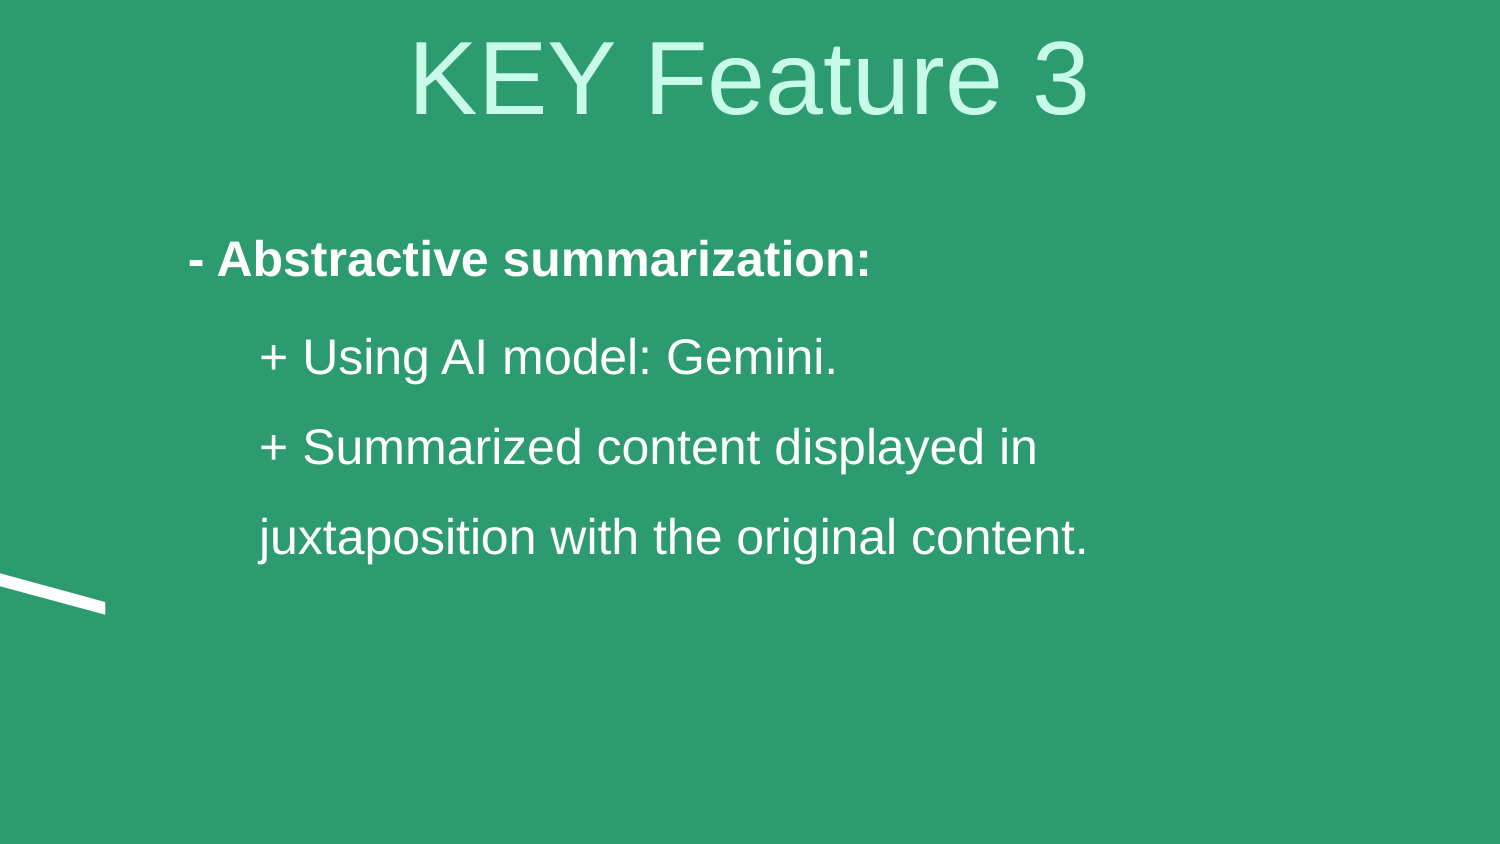

# KEY Feature 3
- Abstractive summarization:
+ Using AI model: Gemini.
+ Summarized content displayed in juxtaposition with the original content.